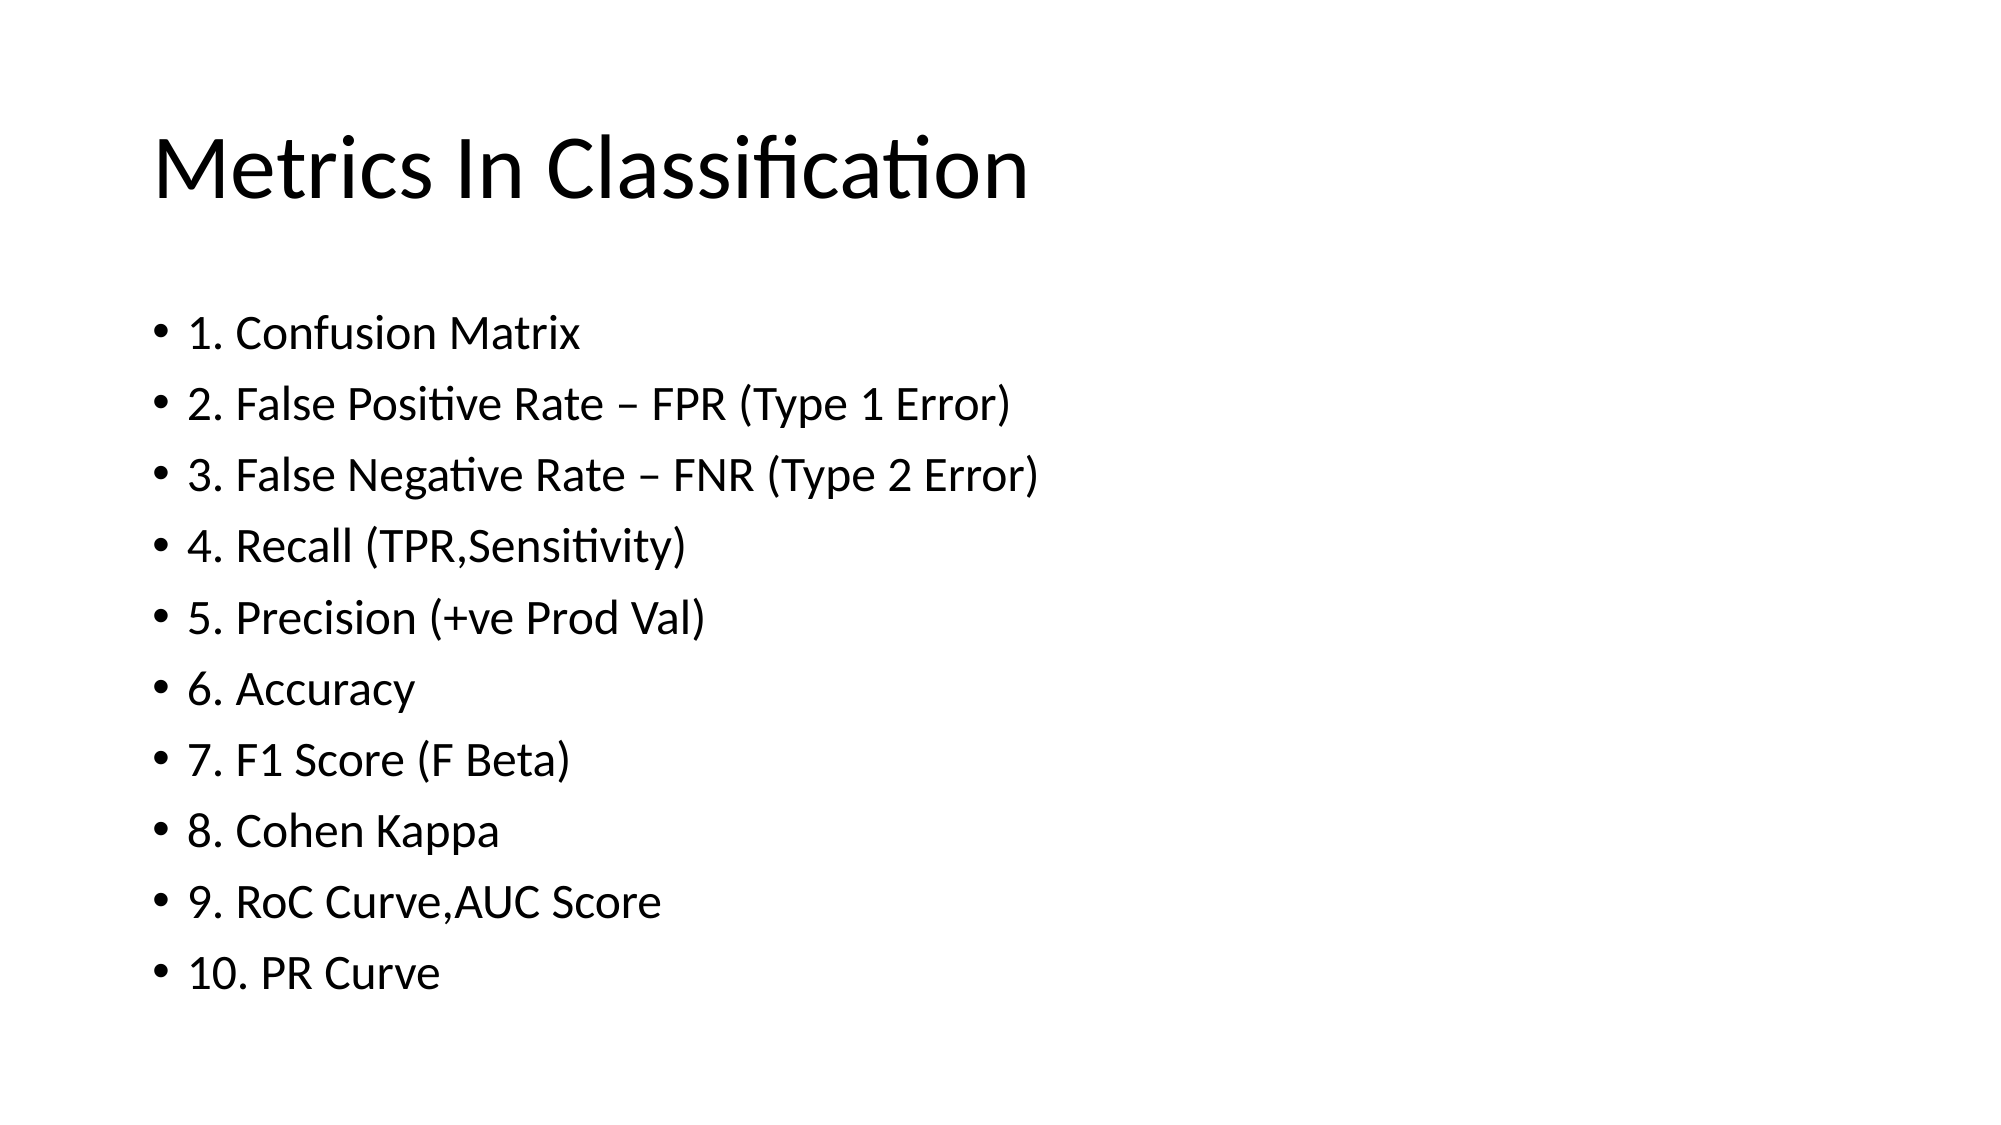

# Metrics In Classification
1. Confusion Matrix
2. False Positive Rate – FPR (Type 1 Error)
3. False Negative Rate – FNR (Type 2 Error)
4. Recall (TPR,Sensitivity)
5. Precision (+ve Prod Val)
6. Accuracy
7. F1 Score (F Beta)
8. Cohen Kappa
9. RoC Curve,AUC Score
10. PR Curve